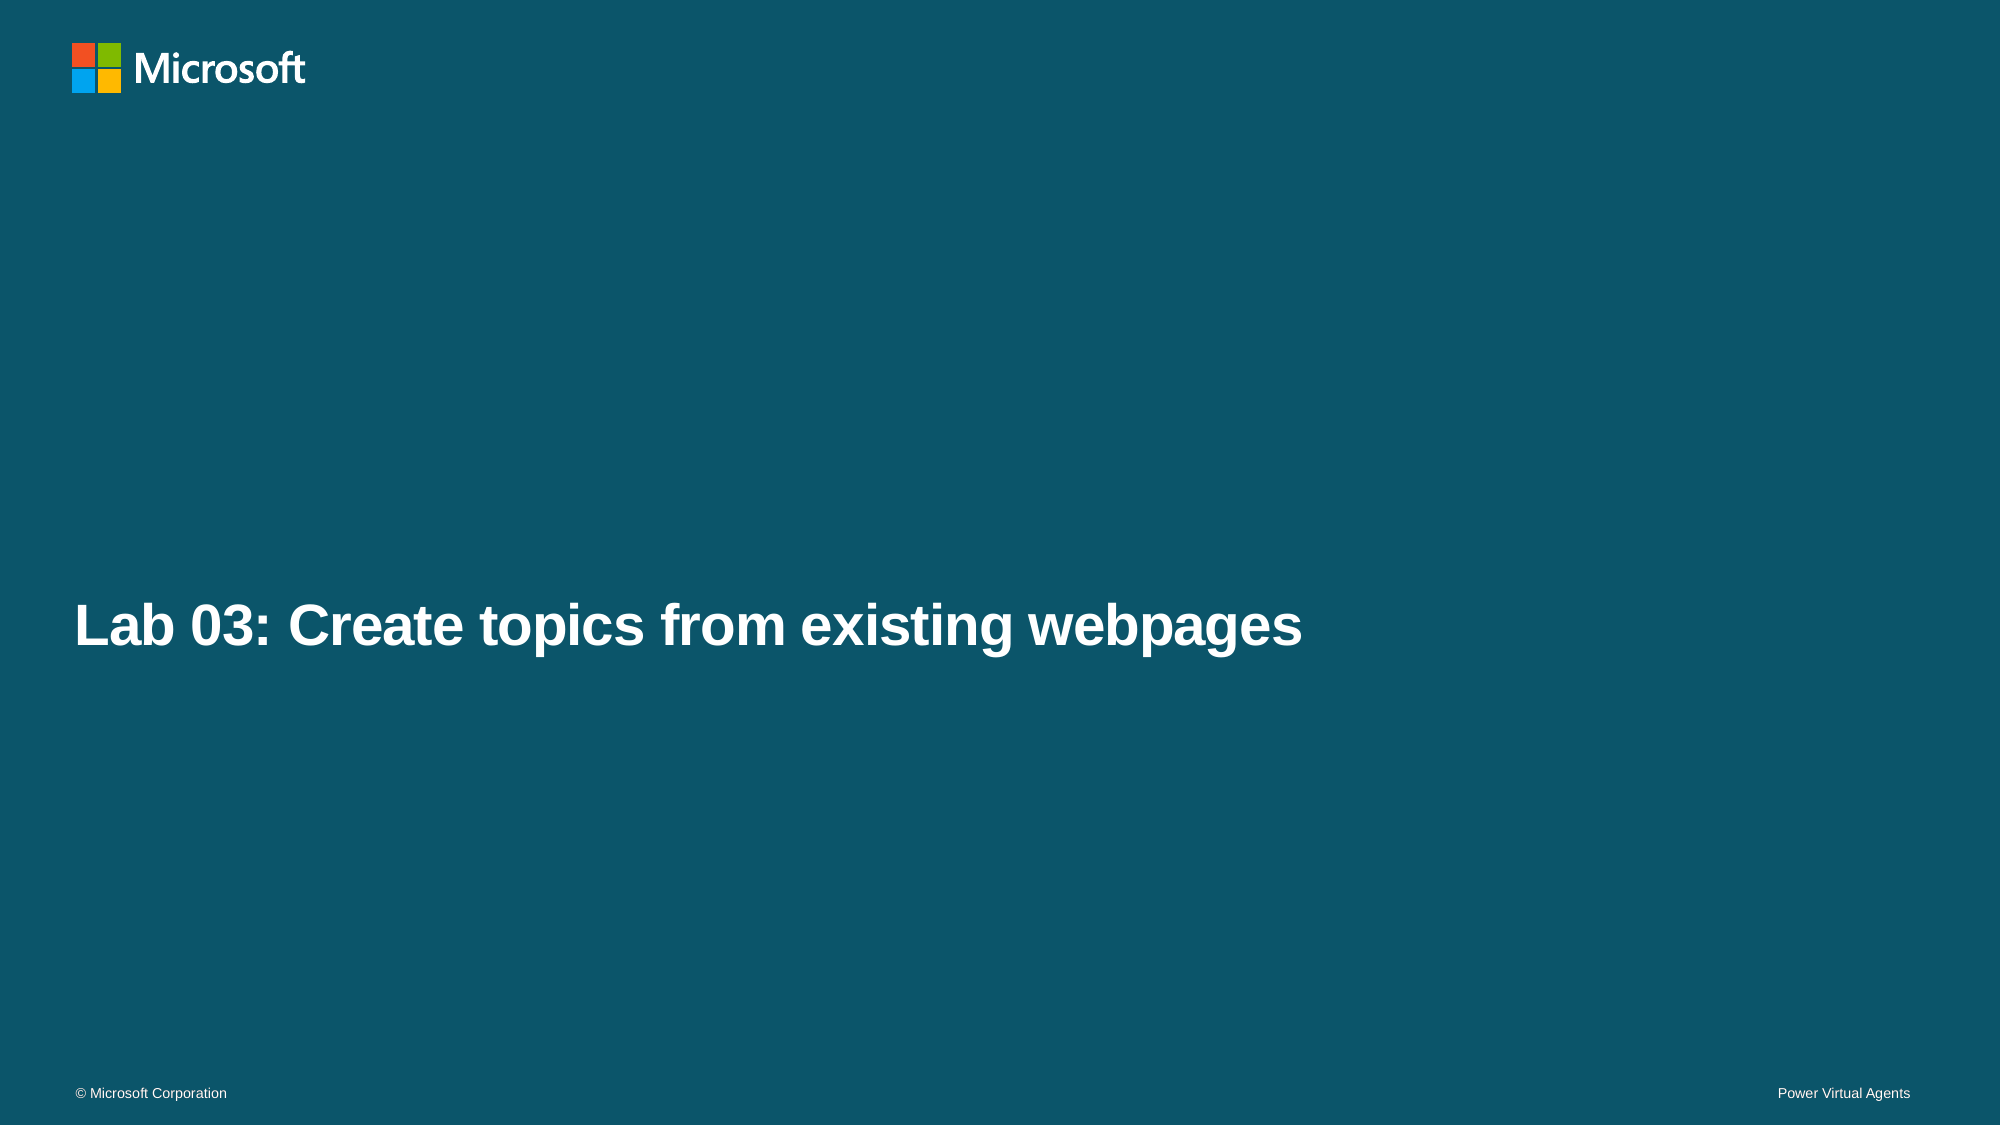

# Lab 03: Create topics from existing webpages